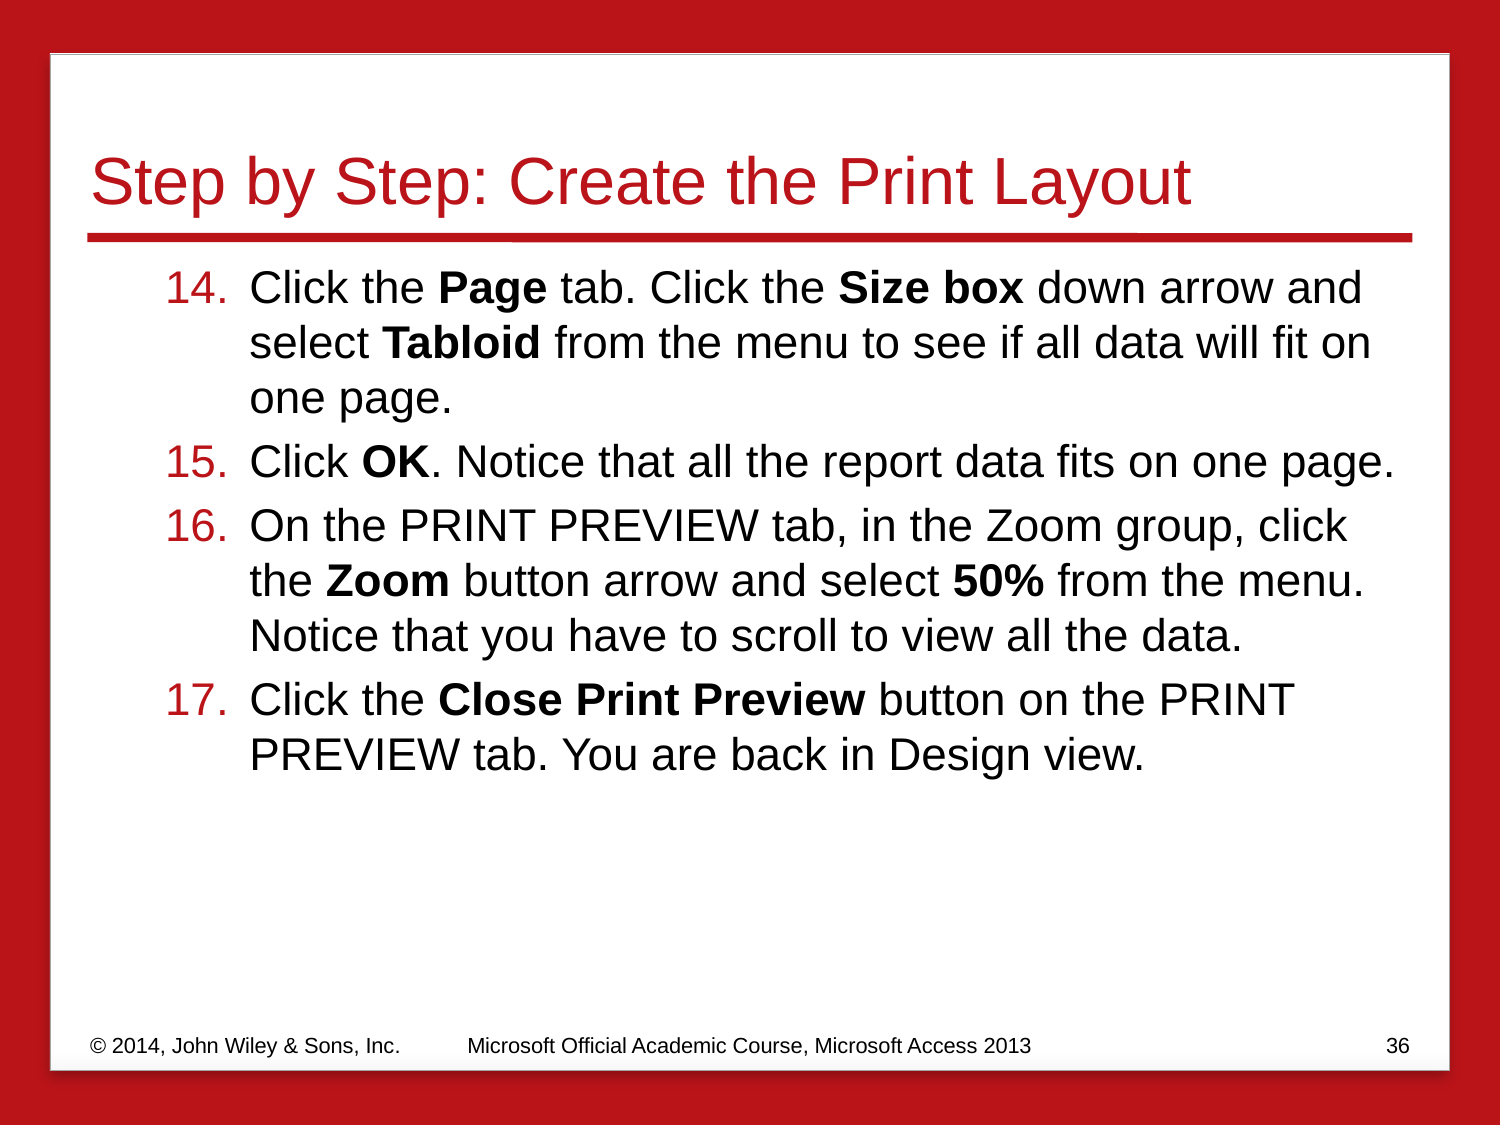

# Step by Step: Create the Print Layout
Click the Page tab. Click the Size box down arrow and select Tabloid from the menu to see if all data will fit on one page.
Click OK. Notice that all the report data fits on one page.
On the PRINT PREVIEW tab, in the Zoom group, click the Zoom button arrow and select 50% from the menu. Notice that you have to scroll to view all the data.
Click the Close Print Preview button on the PRINT PREVIEW tab. You are back in Design view.
© 2014, John Wiley & Sons, Inc.
Microsoft Official Academic Course, Microsoft Access 2013
36